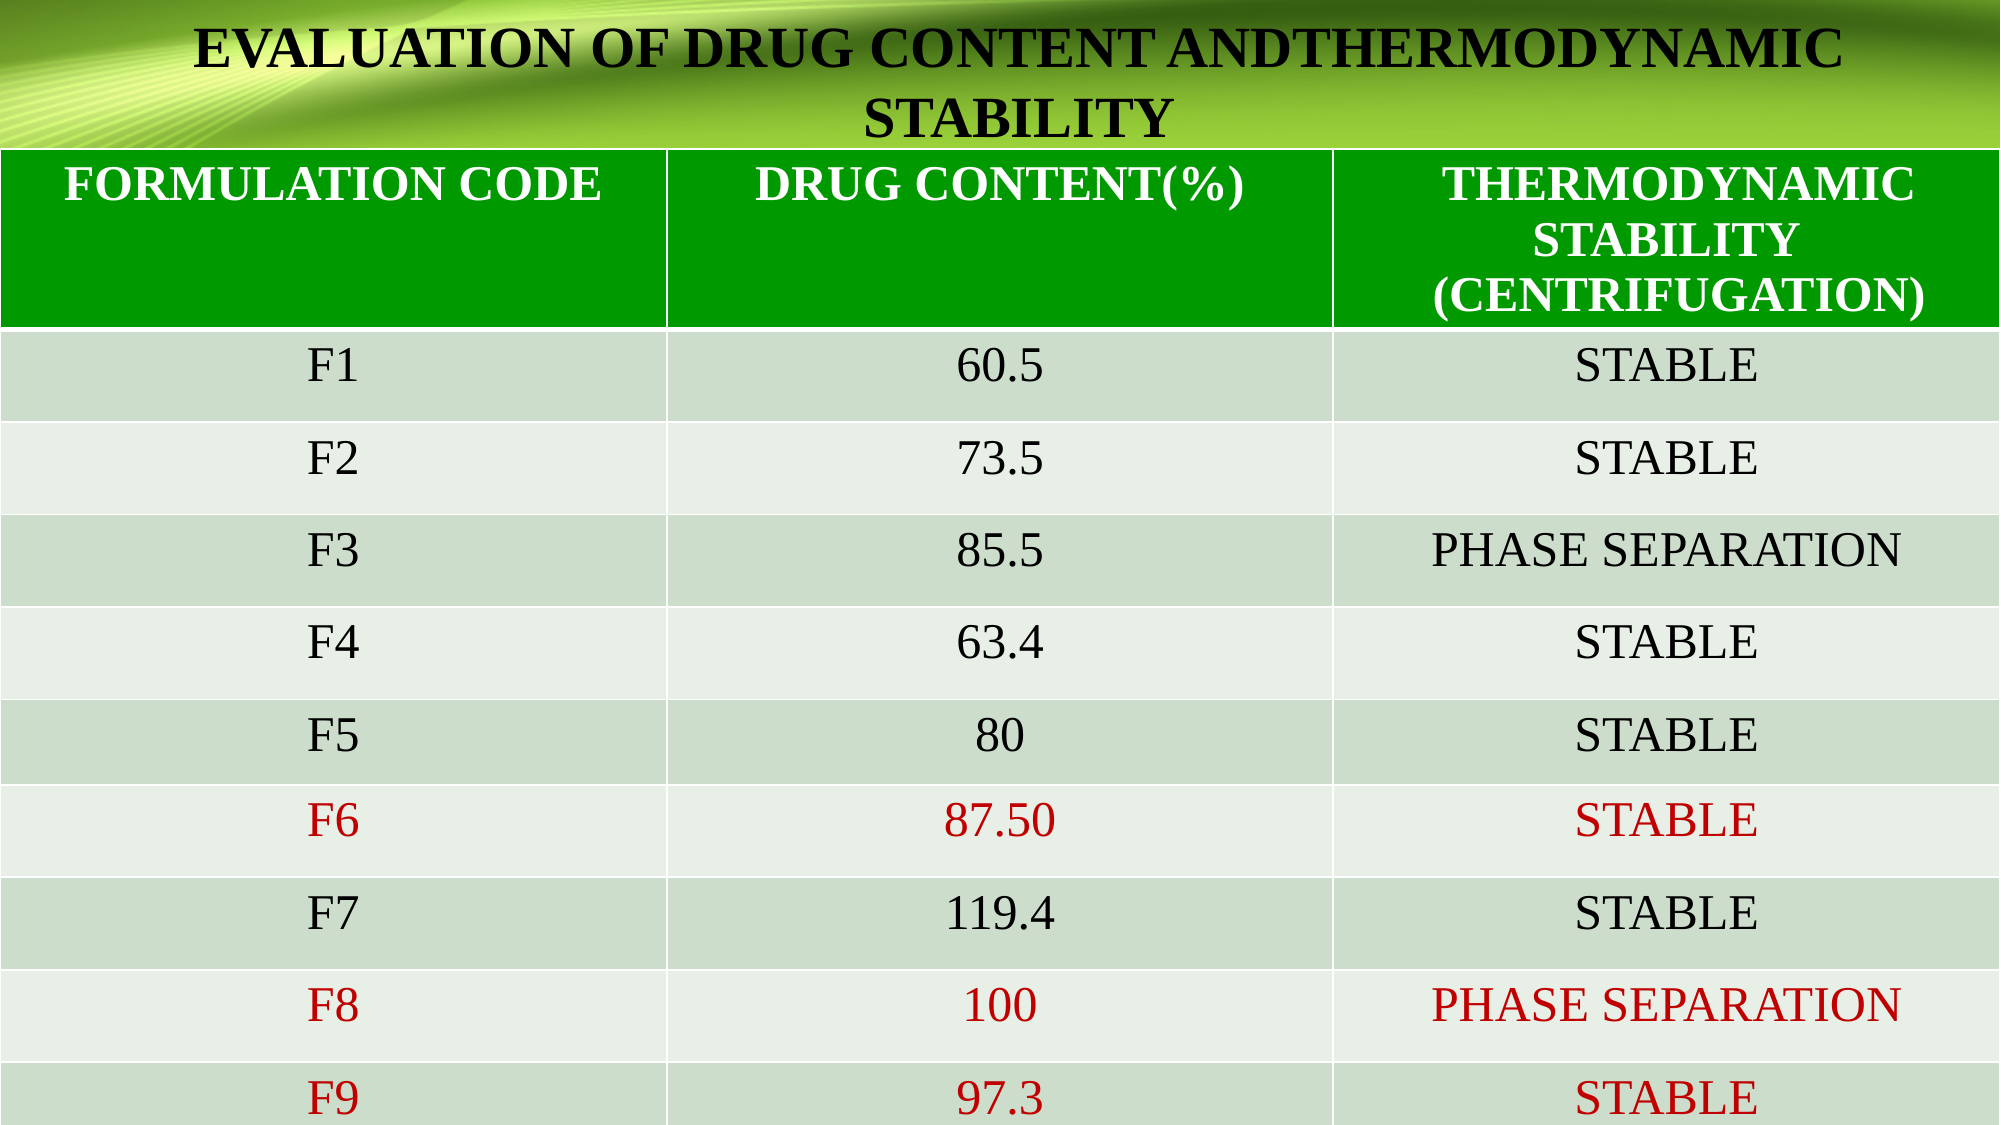

# EVALUATION OF DRUG CONTENT ANDTHERMODYNAMIC STABILITY

| FORMULATION CODE | DRUG CONTENT(%) | THERMODYNAMIC STABILITY (CENTRIFUGATION) |
| --- | --- | --- |
| F1 | 60.5 | STABLE |
| F2 | 73.5 | STABLE |
| F3 | 85.5 | PHASE SEPARATION |
| F4 | 63.4 | STABLE |
| F5 | 80 | STABLE |
| F6 | 87.50 | STABLE |
| F7 | 119.4 | STABLE |
| F8 | 100 | PHASE SEPARATION |
| F9 | 97.3 | STABLE |